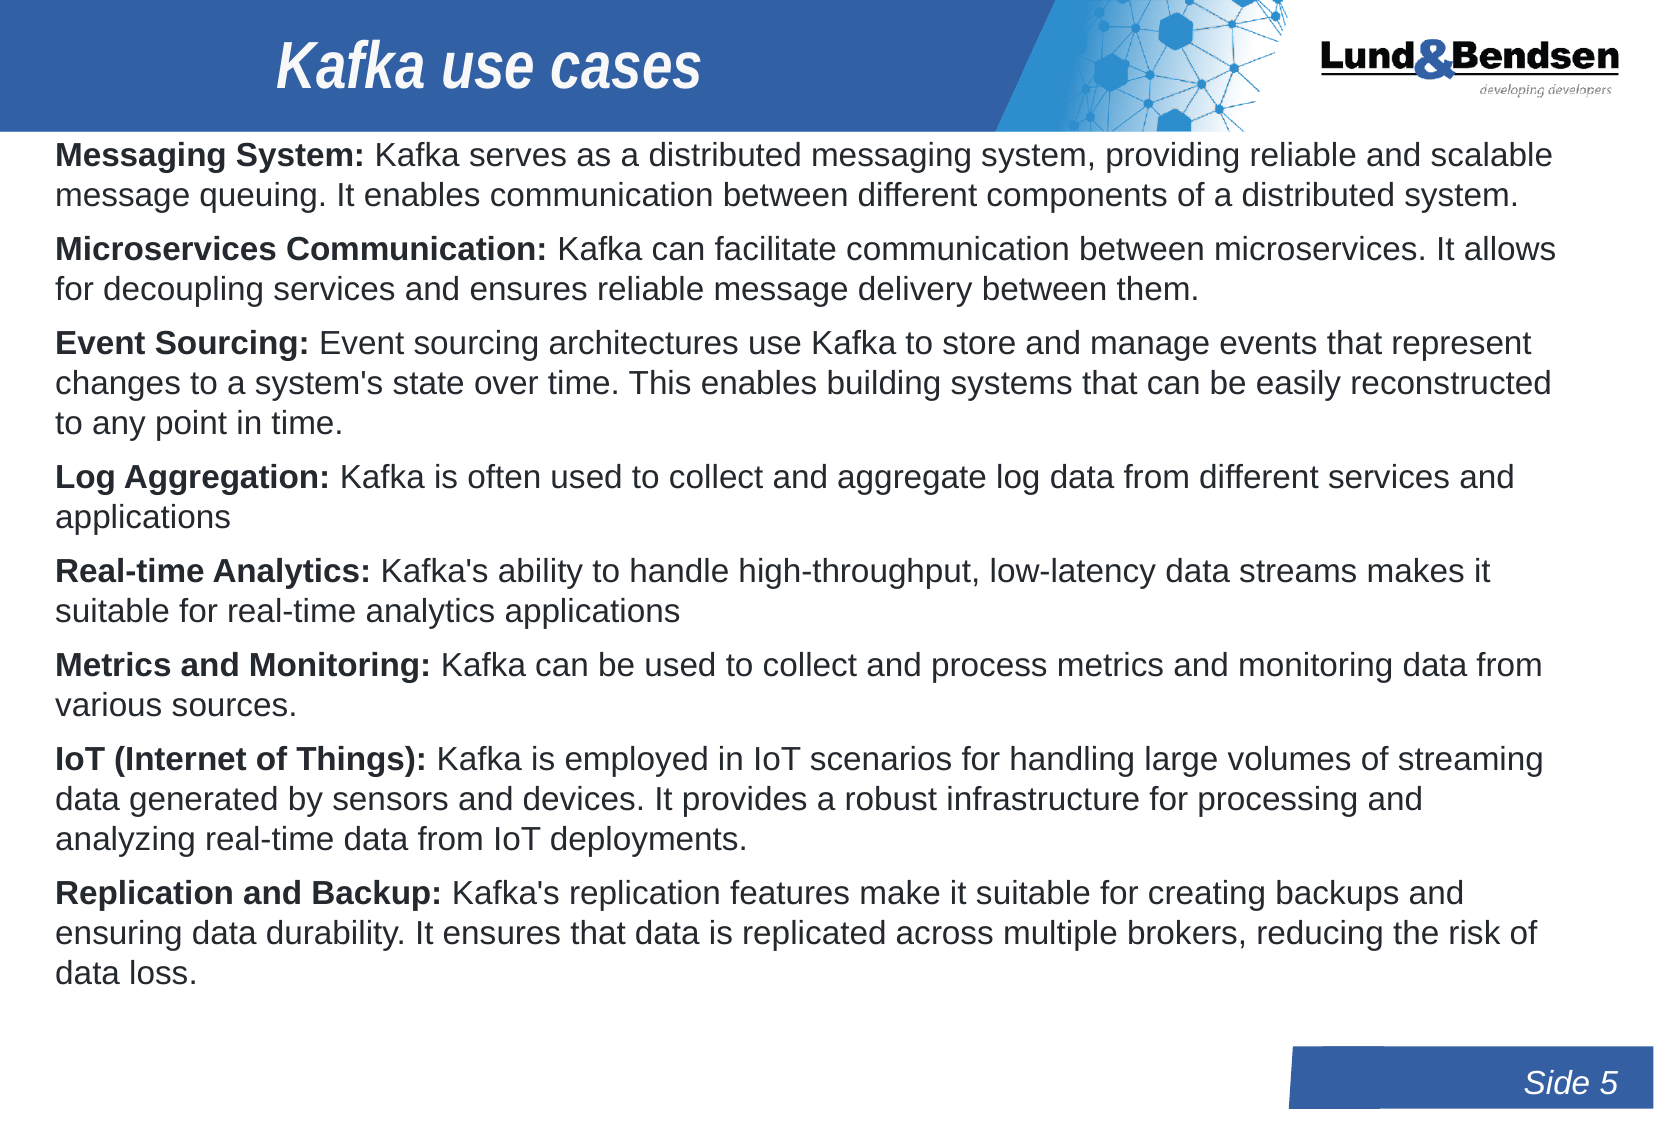

# Kafka use cases
Messaging System: Kafka serves as a distributed messaging system, providing reliable and scalable message queuing. It enables communication between different components of a distributed system.
Microservices Communication: Kafka can facilitate communication between microservices. It allows for decoupling services and ensures reliable message delivery between them.
Event Sourcing: Event sourcing architectures use Kafka to store and manage events that represent changes to a system's state over time. This enables building systems that can be easily reconstructed to any point in time.
Log Aggregation: Kafka is often used to collect and aggregate log data from different services and applications
Real-time Analytics: Kafka's ability to handle high-throughput, low-latency data streams makes it suitable for real-time analytics applications
Metrics and Monitoring: Kafka can be used to collect and process metrics and monitoring data from various sources.
IoT (Internet of Things): Kafka is employed in IoT scenarios for handling large volumes of streaming data generated by sensors and devices. It provides a robust infrastructure for processing and analyzing real-time data from IoT deployments.
Replication and Backup: Kafka's replication features make it suitable for creating backups and ensuring data durability. It ensures that data is replicated across multiple brokers, reducing the risk of data loss.